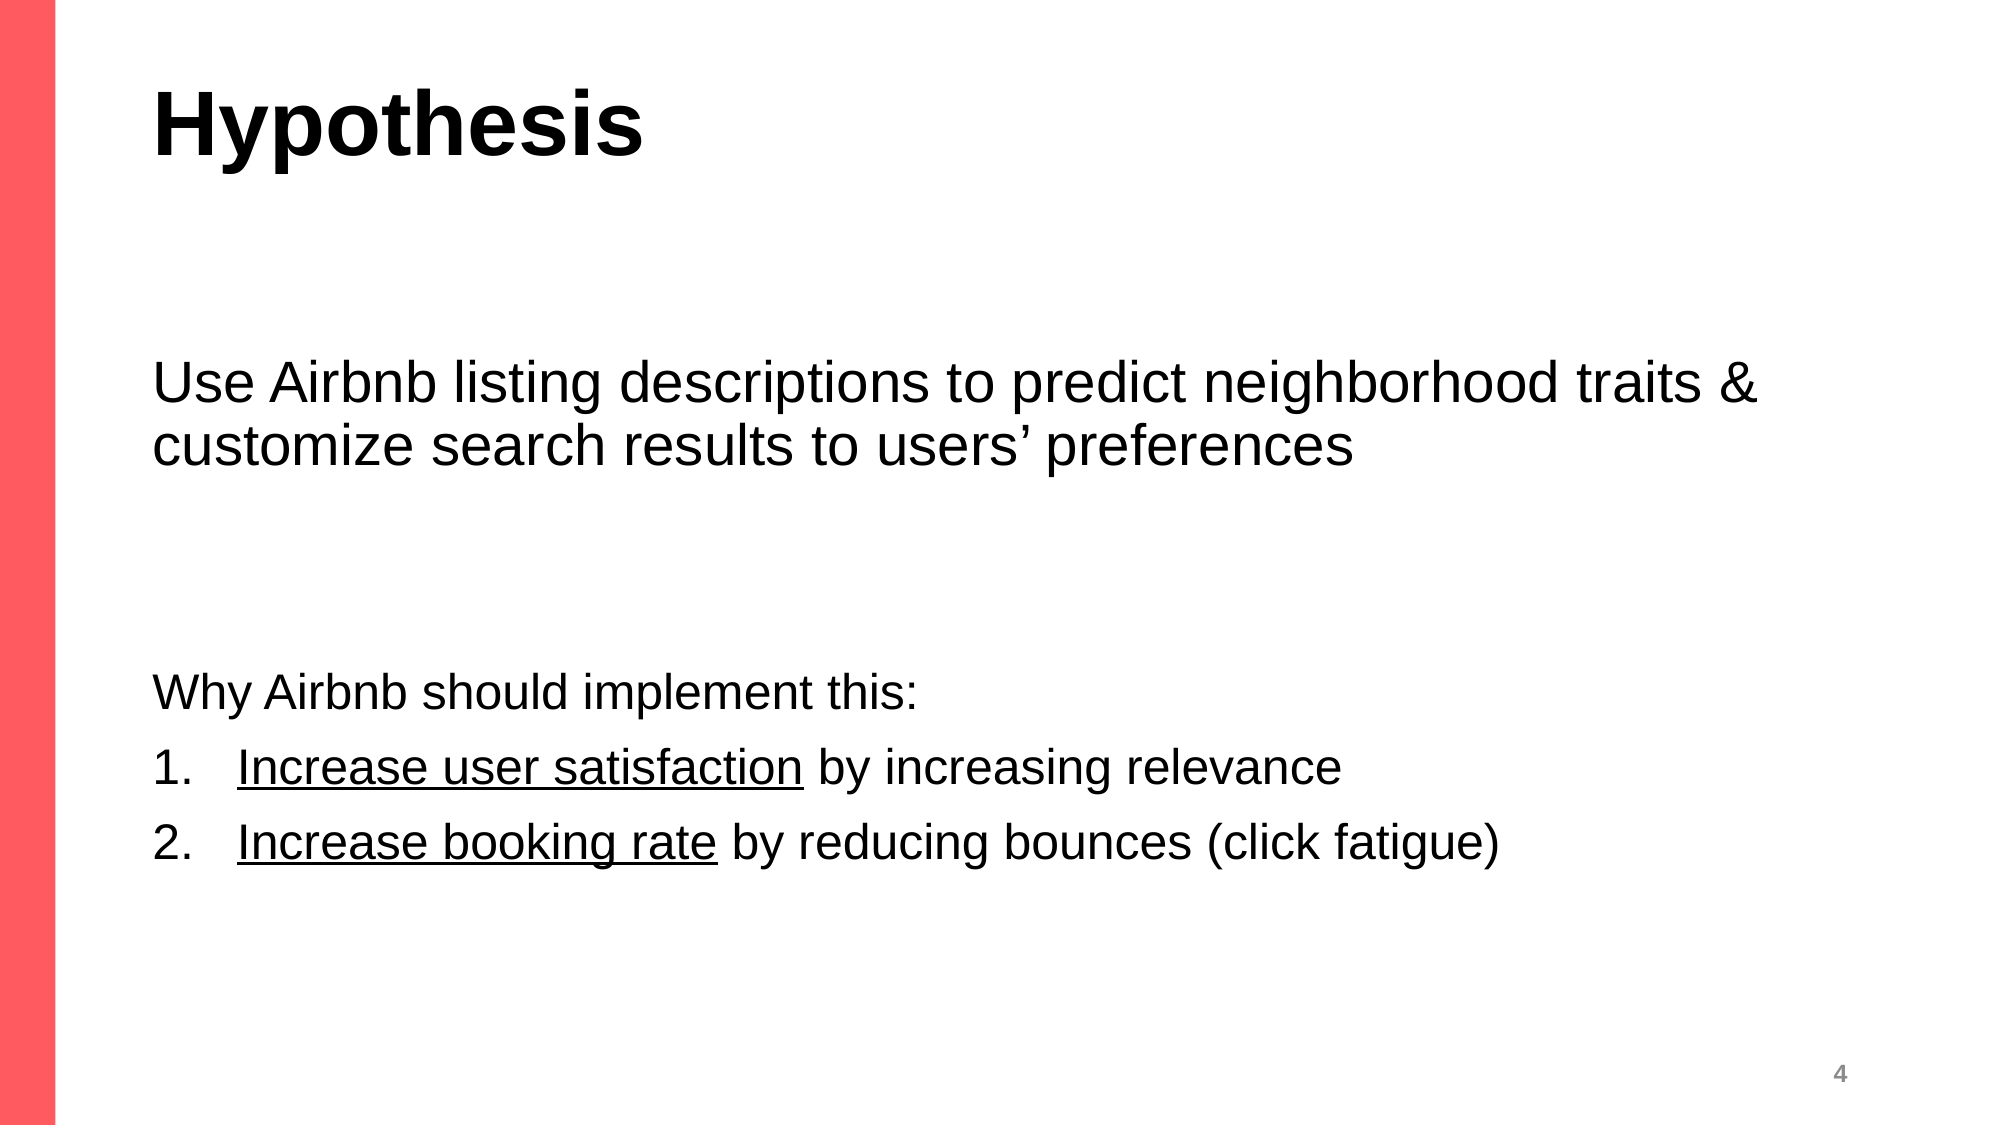

# Hypothesis
Use Airbnb listing descriptions to predict neighborhood traits & customize search results to users’ preferences

Why Airbnb should implement this:
Increase user satisfaction by increasing relevance
Increase booking rate by reducing bounces (click fatigue)
4